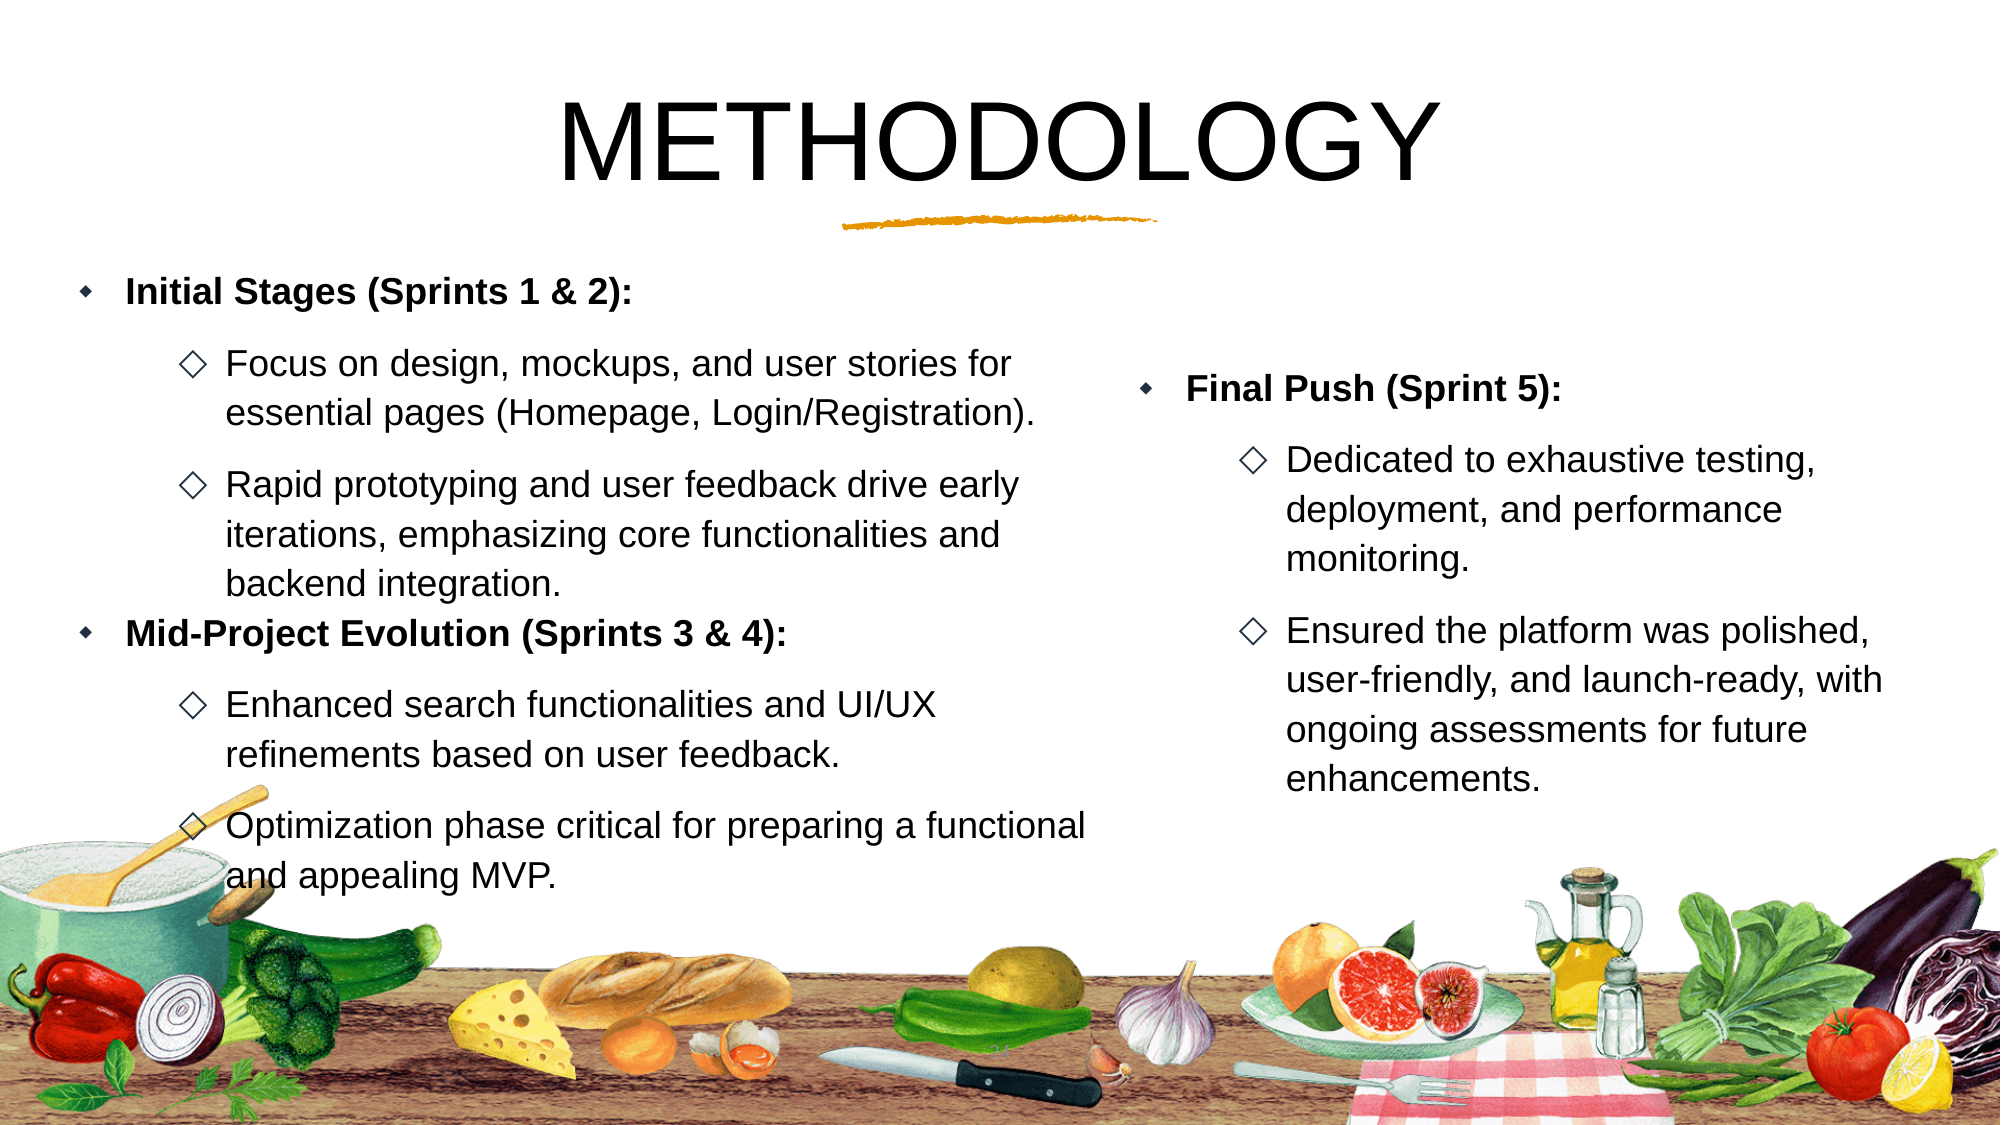

# METHODOLOGY
Initial Stages (Sprints 1 & 2):
Focus on design, mockups, and user stories for essential pages (Homepage, Login/Registration).
Rapid prototyping and user feedback drive early iterations, emphasizing core functionalities and backend integration.
Mid-Project Evolution (Sprints 3 & 4):
Enhanced search functionalities and UI/UX refinements based on user feedback.
Optimization phase critical for preparing a functional and appealing MVP.
Final Push (Sprint 5):
Dedicated to exhaustive testing, deployment, and performance monitoring.
Ensured the platform was polished, user-friendly, and launch-ready, with ongoing assessments for future enhancements.
24